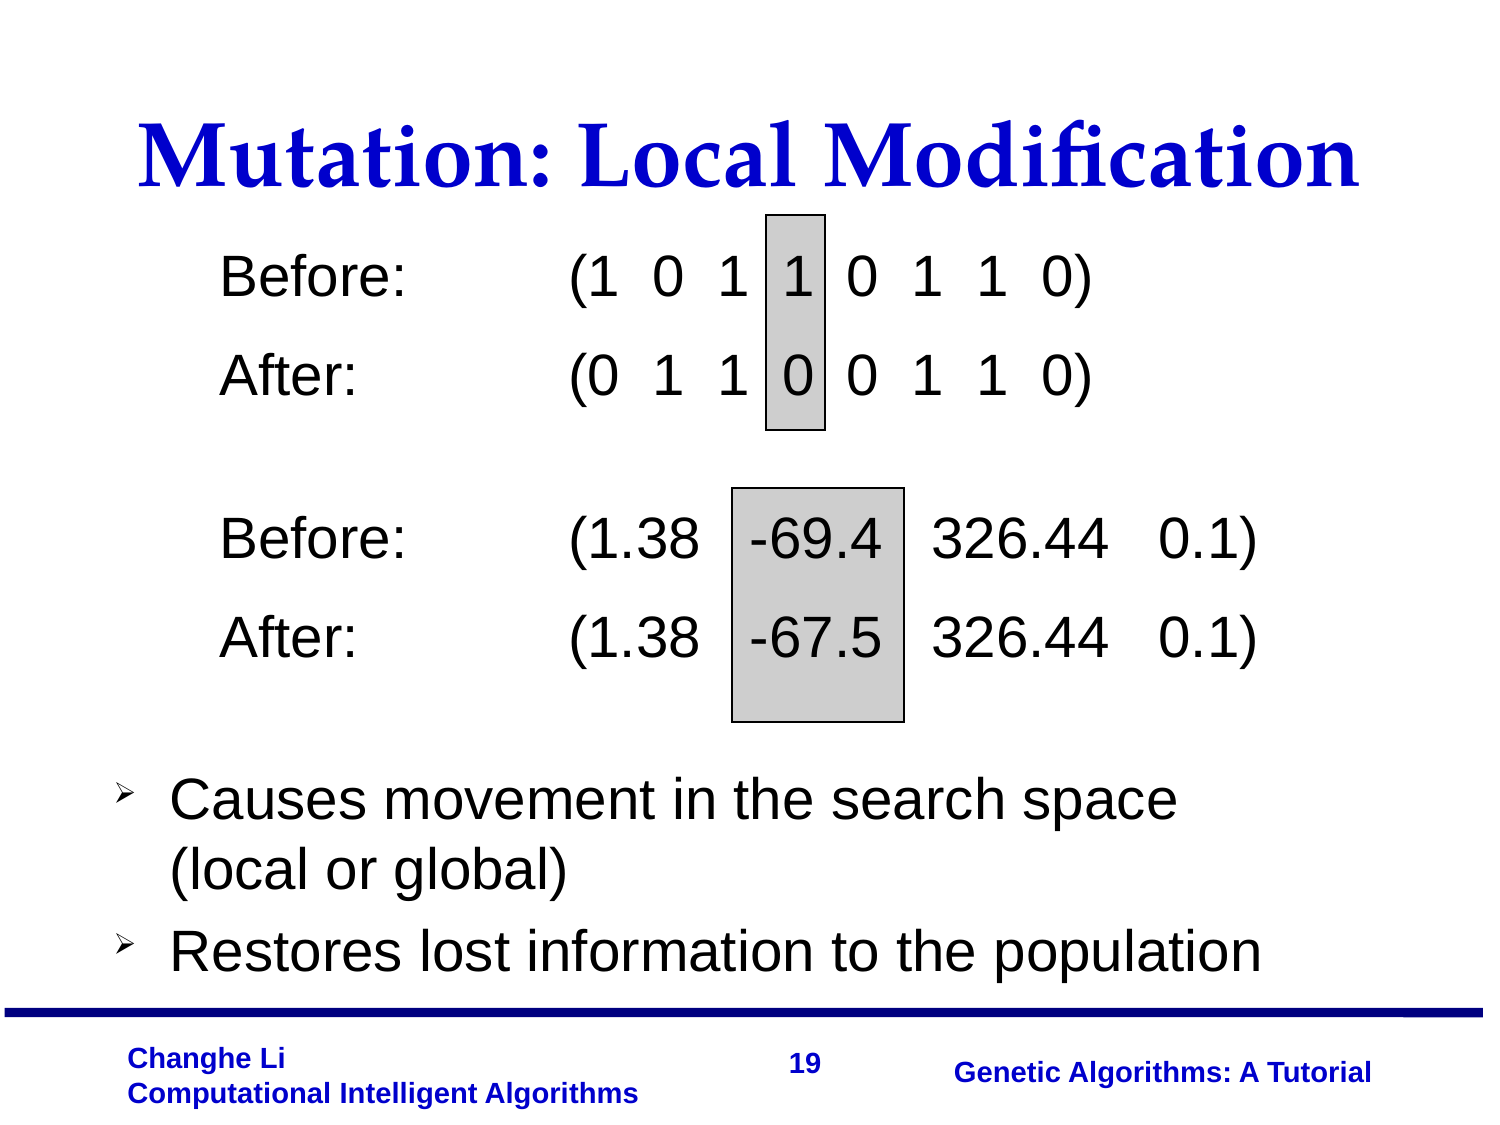

# Mutation: Local Modification

Before:	   (1  0  1  1  0  1  1  0)
After:		   (0  1  1  0  0  1  1  0)

Before:	   (1.38   -69.4   326.44   0.1)
After:		   (1.38   -67.5   326.44   0.1)

Causes movement in the search space
(local or global)
Restores lost information to the population